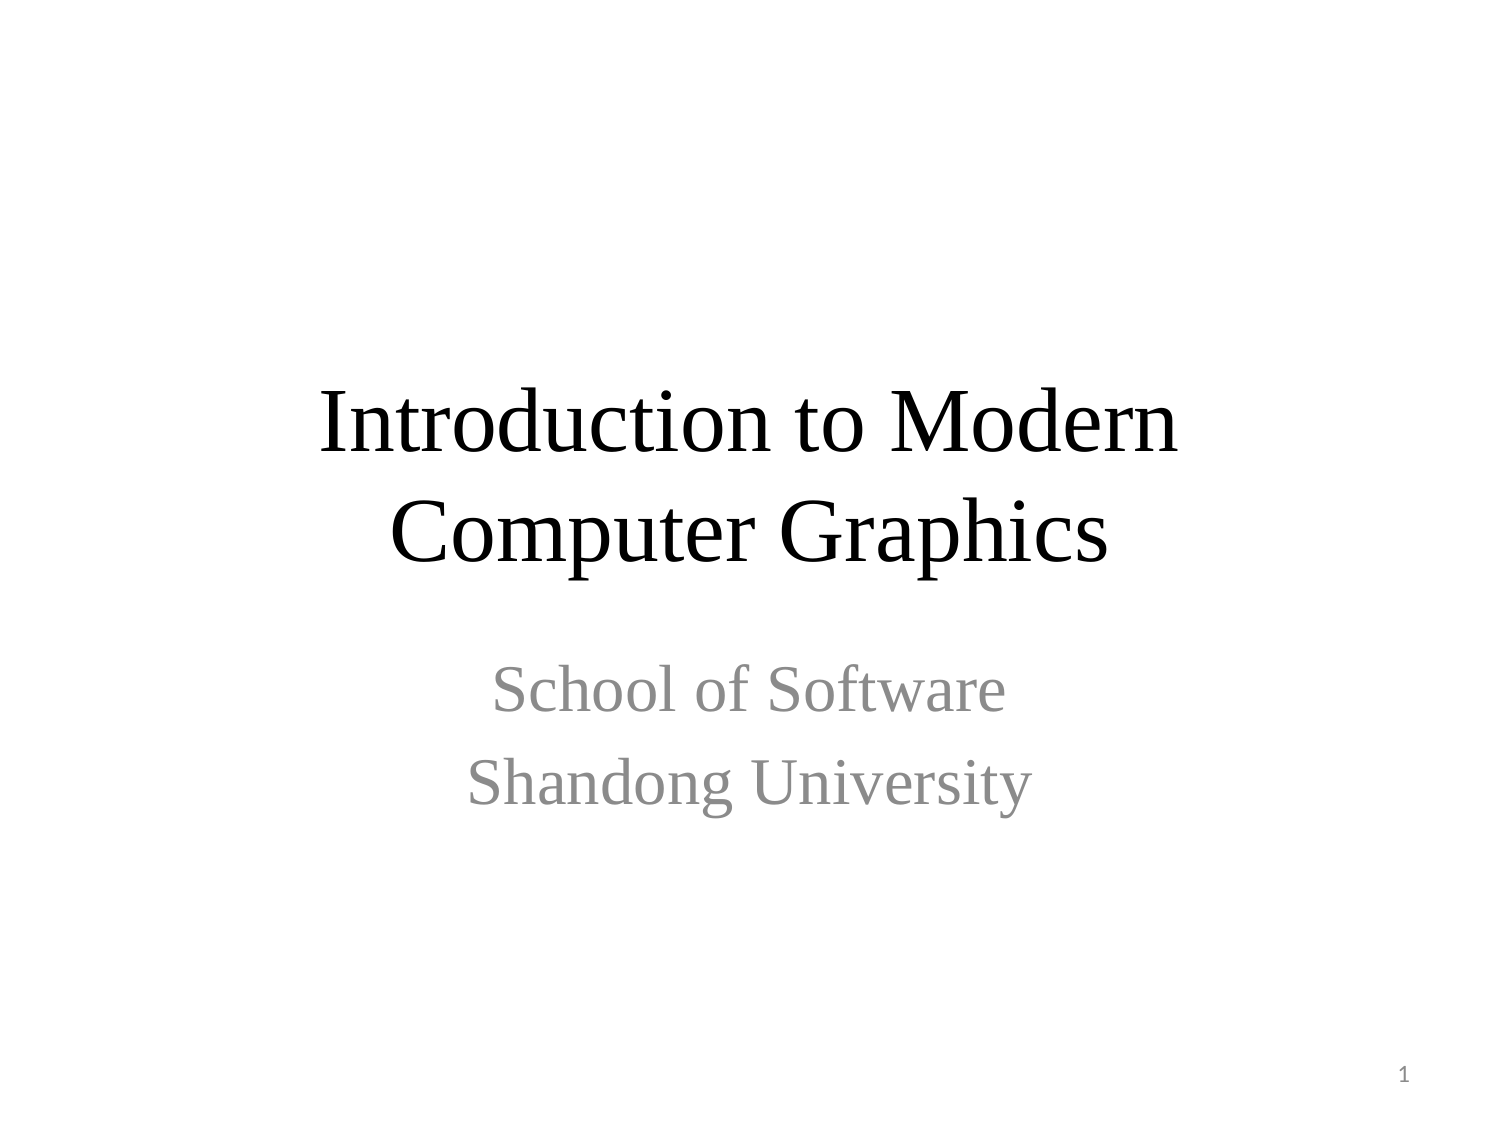

# Introduction to Modern Computer Graphics
School of Software
Shandong University

1